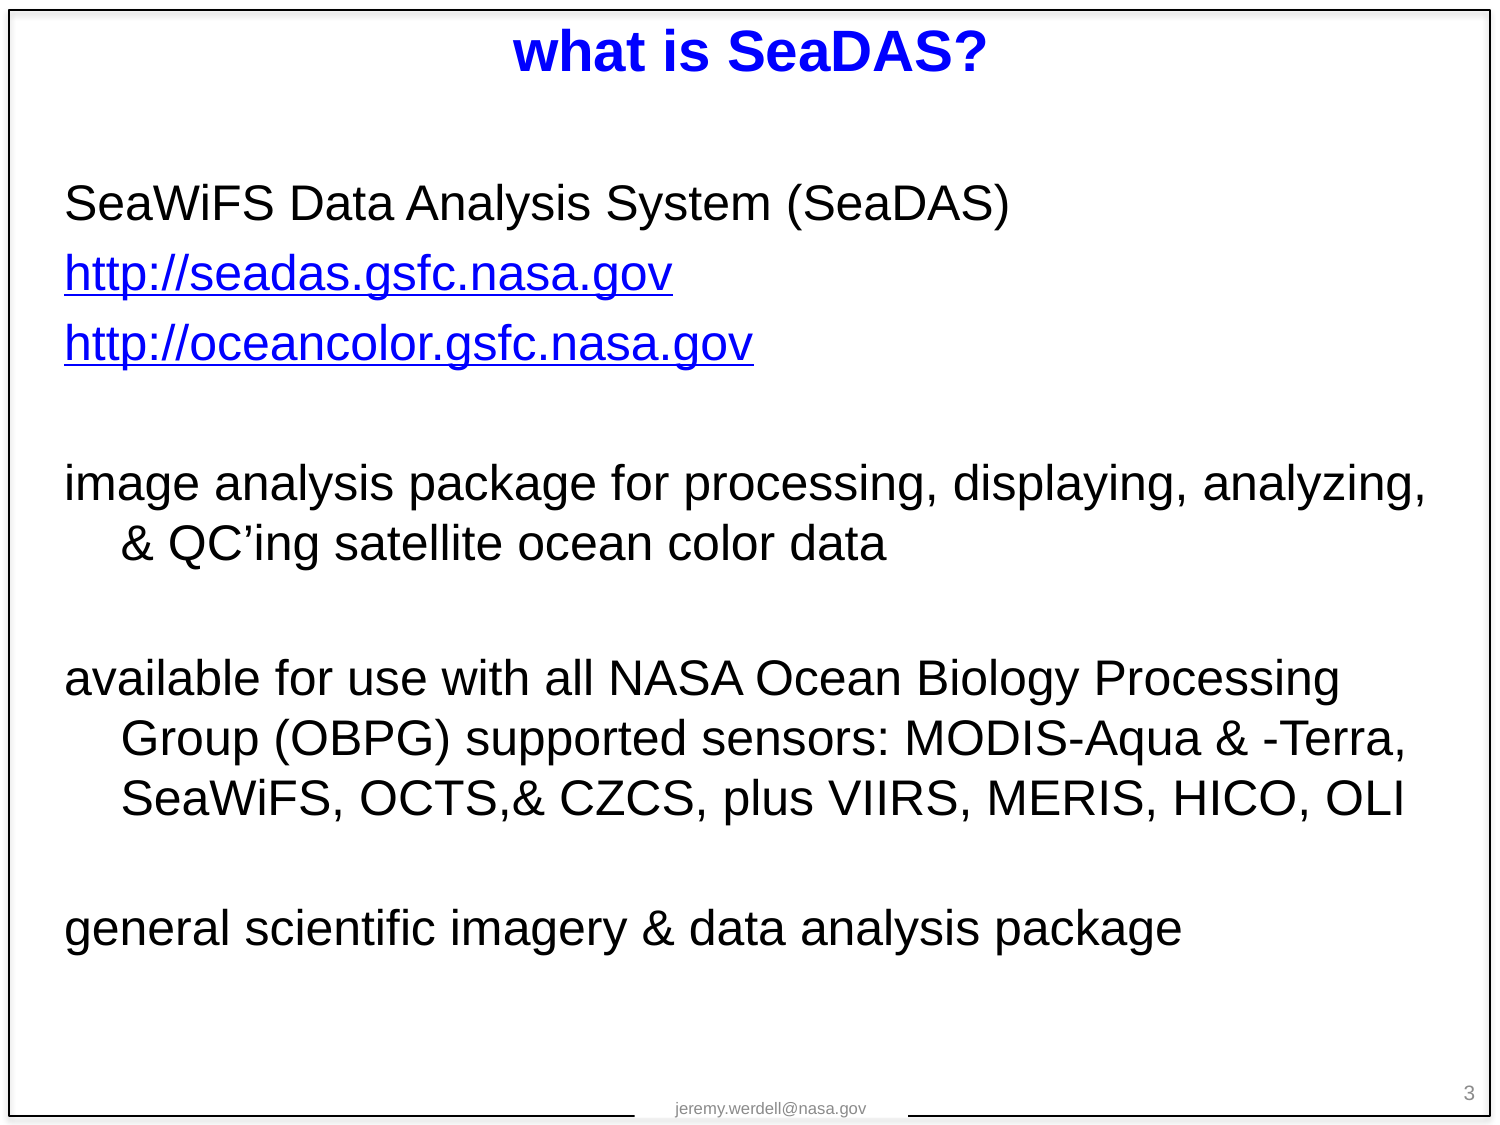

# what is SeaDAS?
SeaWiFS Data Analysis System (SeaDAS)
http://seadas.gsfc.nasa.gov
http://oceancolor.gsfc.nasa.gov

image analysis package for processing, displaying, analyzing, & QC’ing satellite ocean color data
available for use with all NASA Ocean Biology Processing Group (OBPG) supported sensors: MODIS-Aqua & -Terra, SeaWiFS, OCTS,& CZCS, plus VIIRS, MERIS, HICO, OLI
general scientific imagery & data analysis package
3
jeremy.werdell@nasa.gov